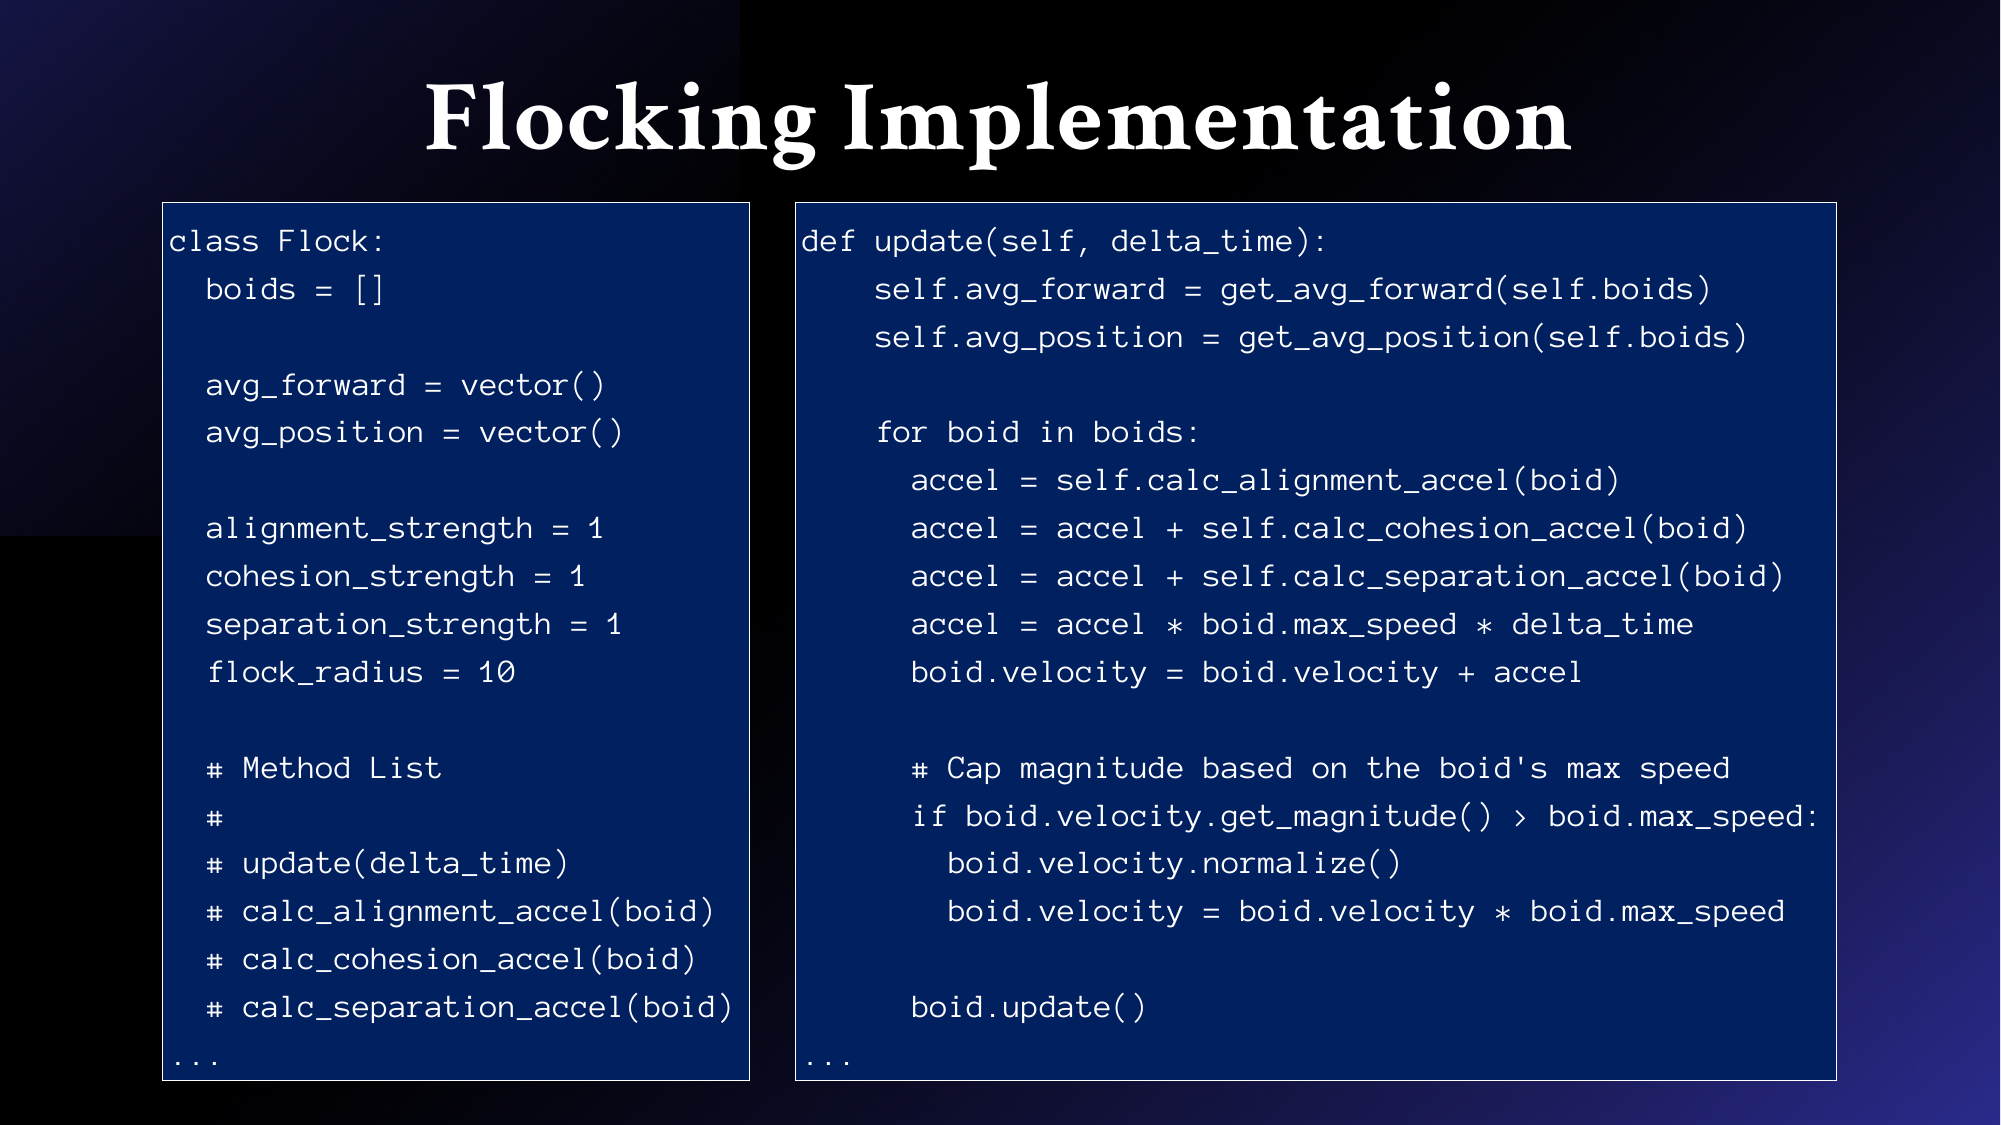

# Flocking Implementation
def update(self, delta_time):
    self.avg_forward = get_avg_forward(self.boids)
    self.avg_position = get_avg_position(self.boids)

    for boid in boids:
      accel = self.calc_alignment_accel(boid)
      accel = accel + self.calc_cohesion_accel(boid)
      accel = accel + self.calc_separation_accel(boid)
      accel = accel * boid.max_speed * delta_time
      boid.velocity = boid.velocity + accel

      # Cap magnitude based on the boid's max speed
      if boid.velocity.get_magnitude() > boid.max_speed:
        boid.velocity.normalize()
        boid.velocity = boid.velocity * boid.max_speed

      boid.update()
...
class Flock:
  boids = []

  avg_forward = vector()
  avg_position = vector()

  alignment_strength = 1
  cohesion_strength = 1
  separation_strength = 1
  flock_radius = 10

  # Method List
  #
  # update(delta_time)
  # calc_alignment_accel(boid)
  # calc_cohesion_accel(boid)
  # calc_separation_accel(boid)
...